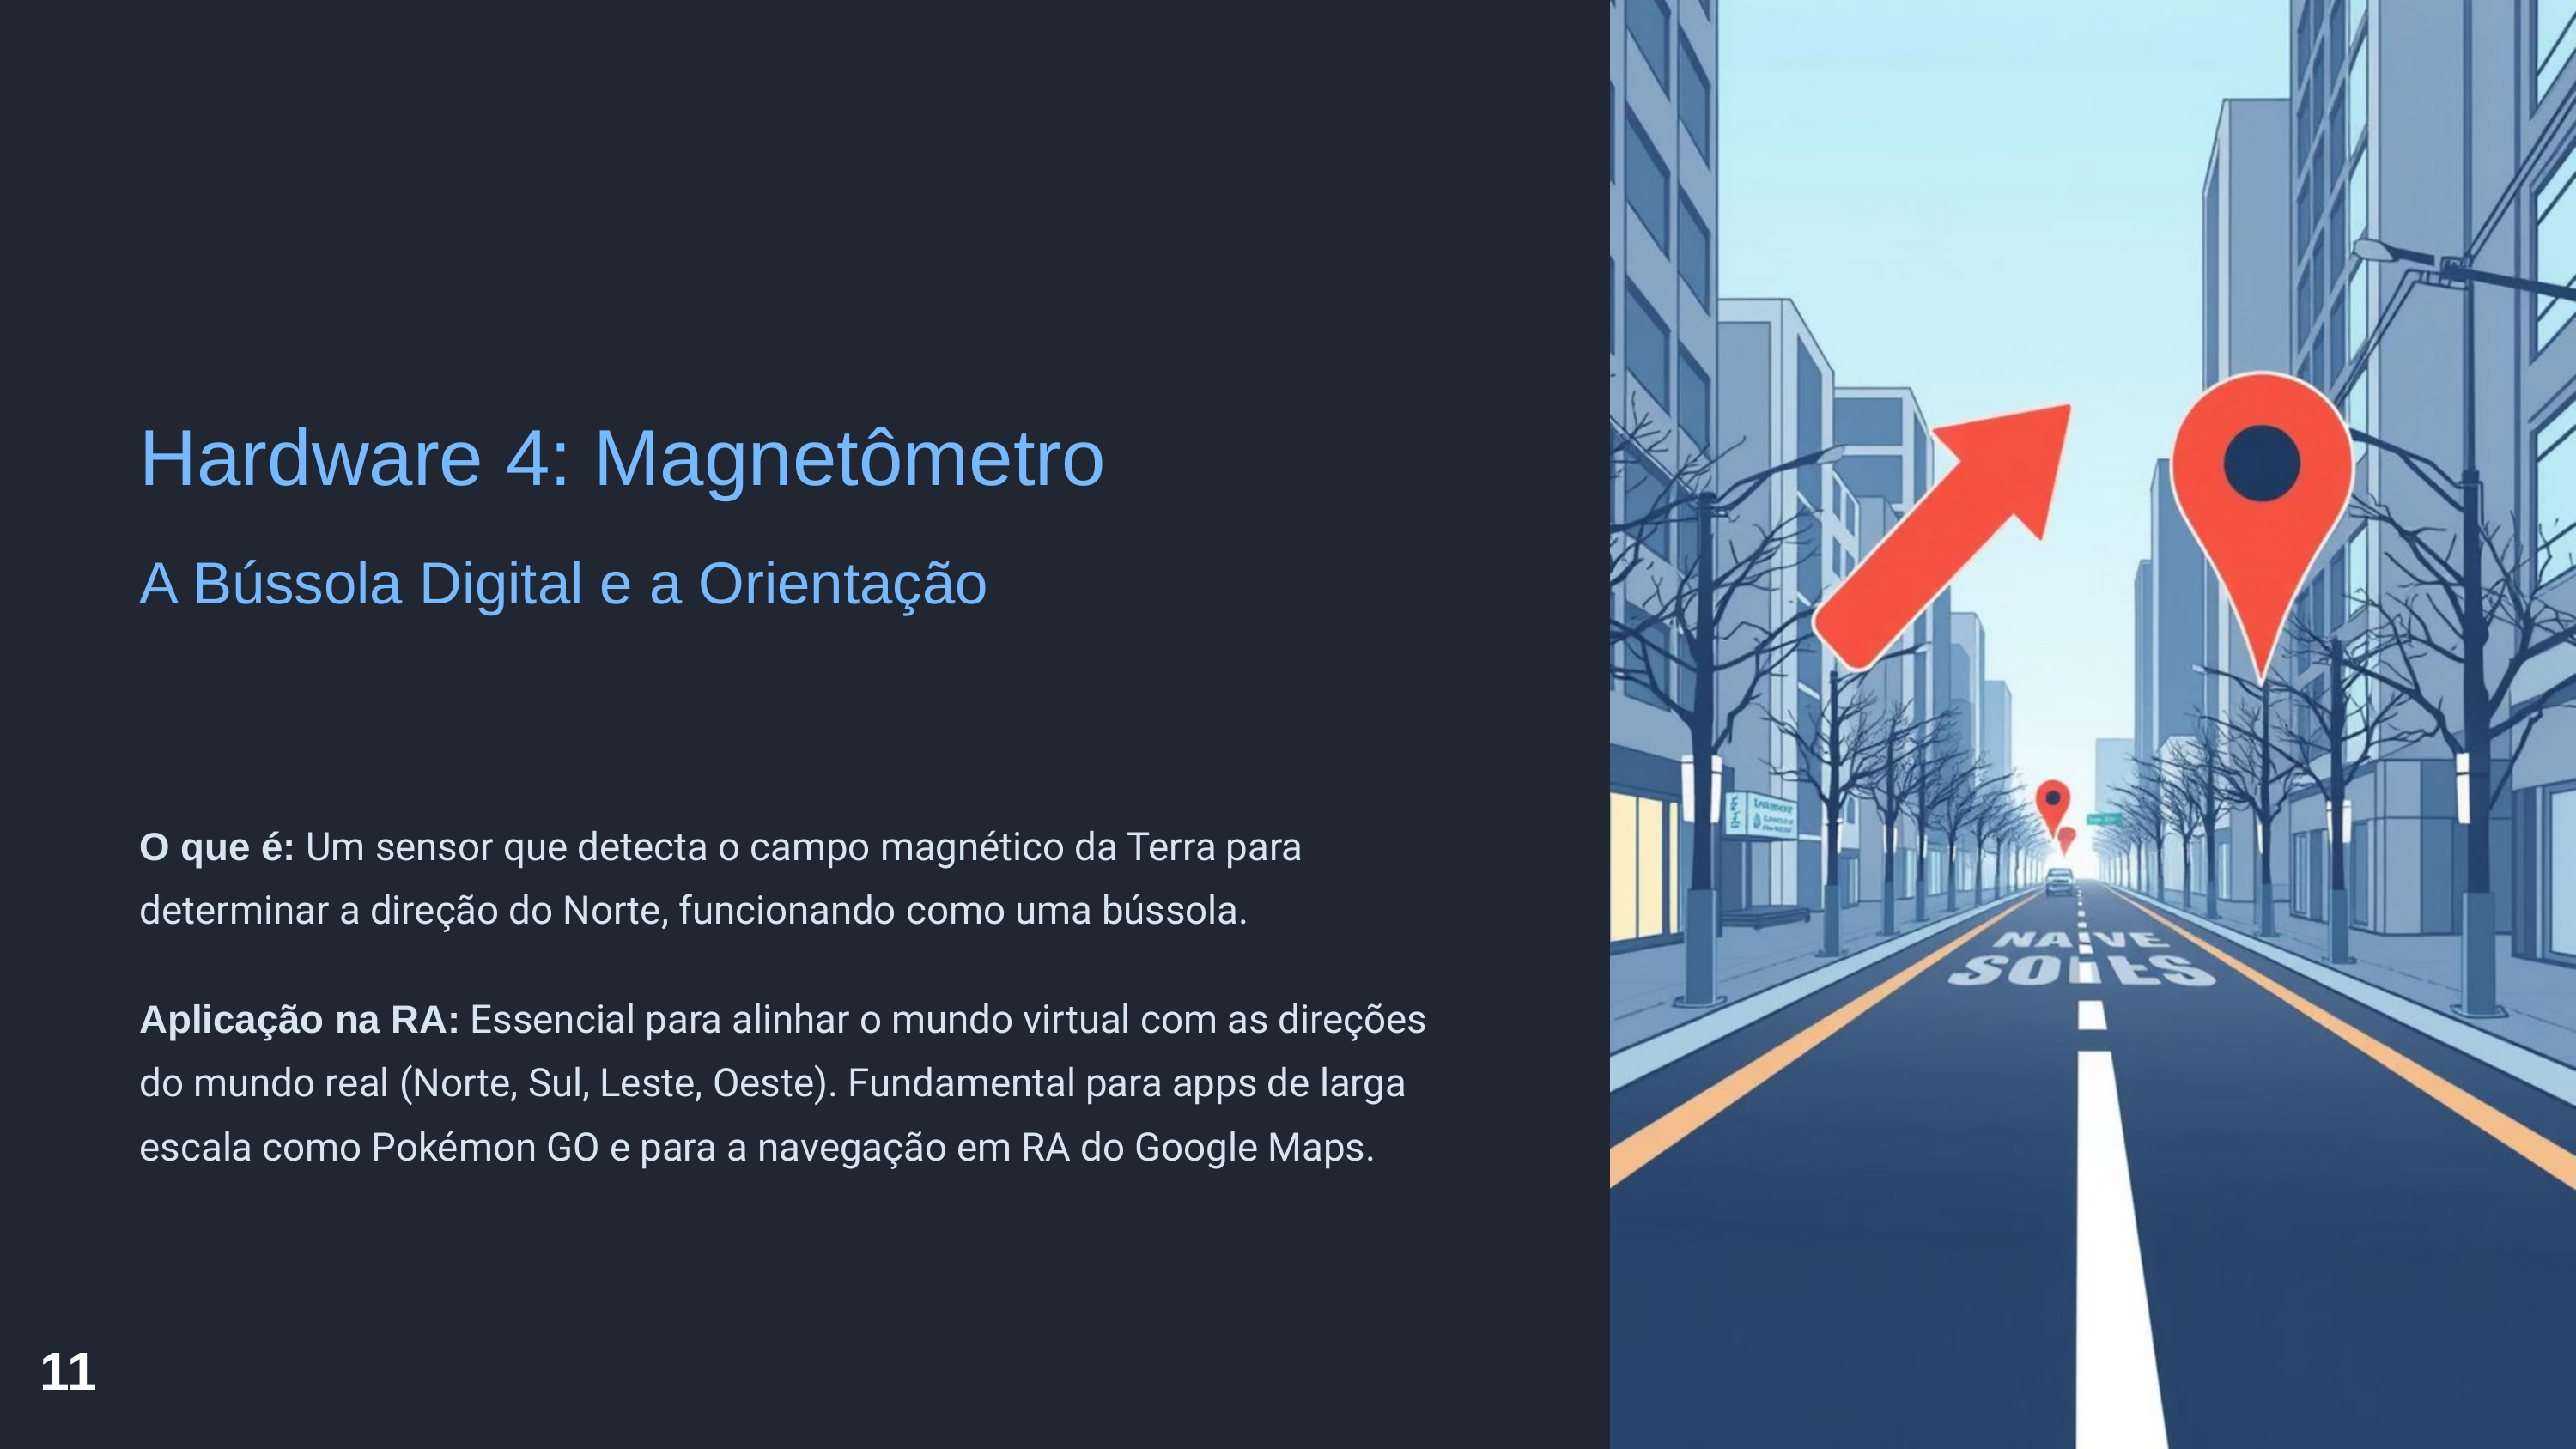

Hardware 4: Magnetômetro
A Bússola Digital e a Orientação
O que é: Um sensor que detecta o campo magnético da Terra para determinar a direção do Norte, funcionando como uma bússola.
Aplicação na RA: Essencial para alinhar o mundo virtual com as direções do mundo real (Norte, Sul, Leste, Oeste). Fundamental para apps de larga escala como Pokémon GO e para a navegação em RA do Google Maps.
11